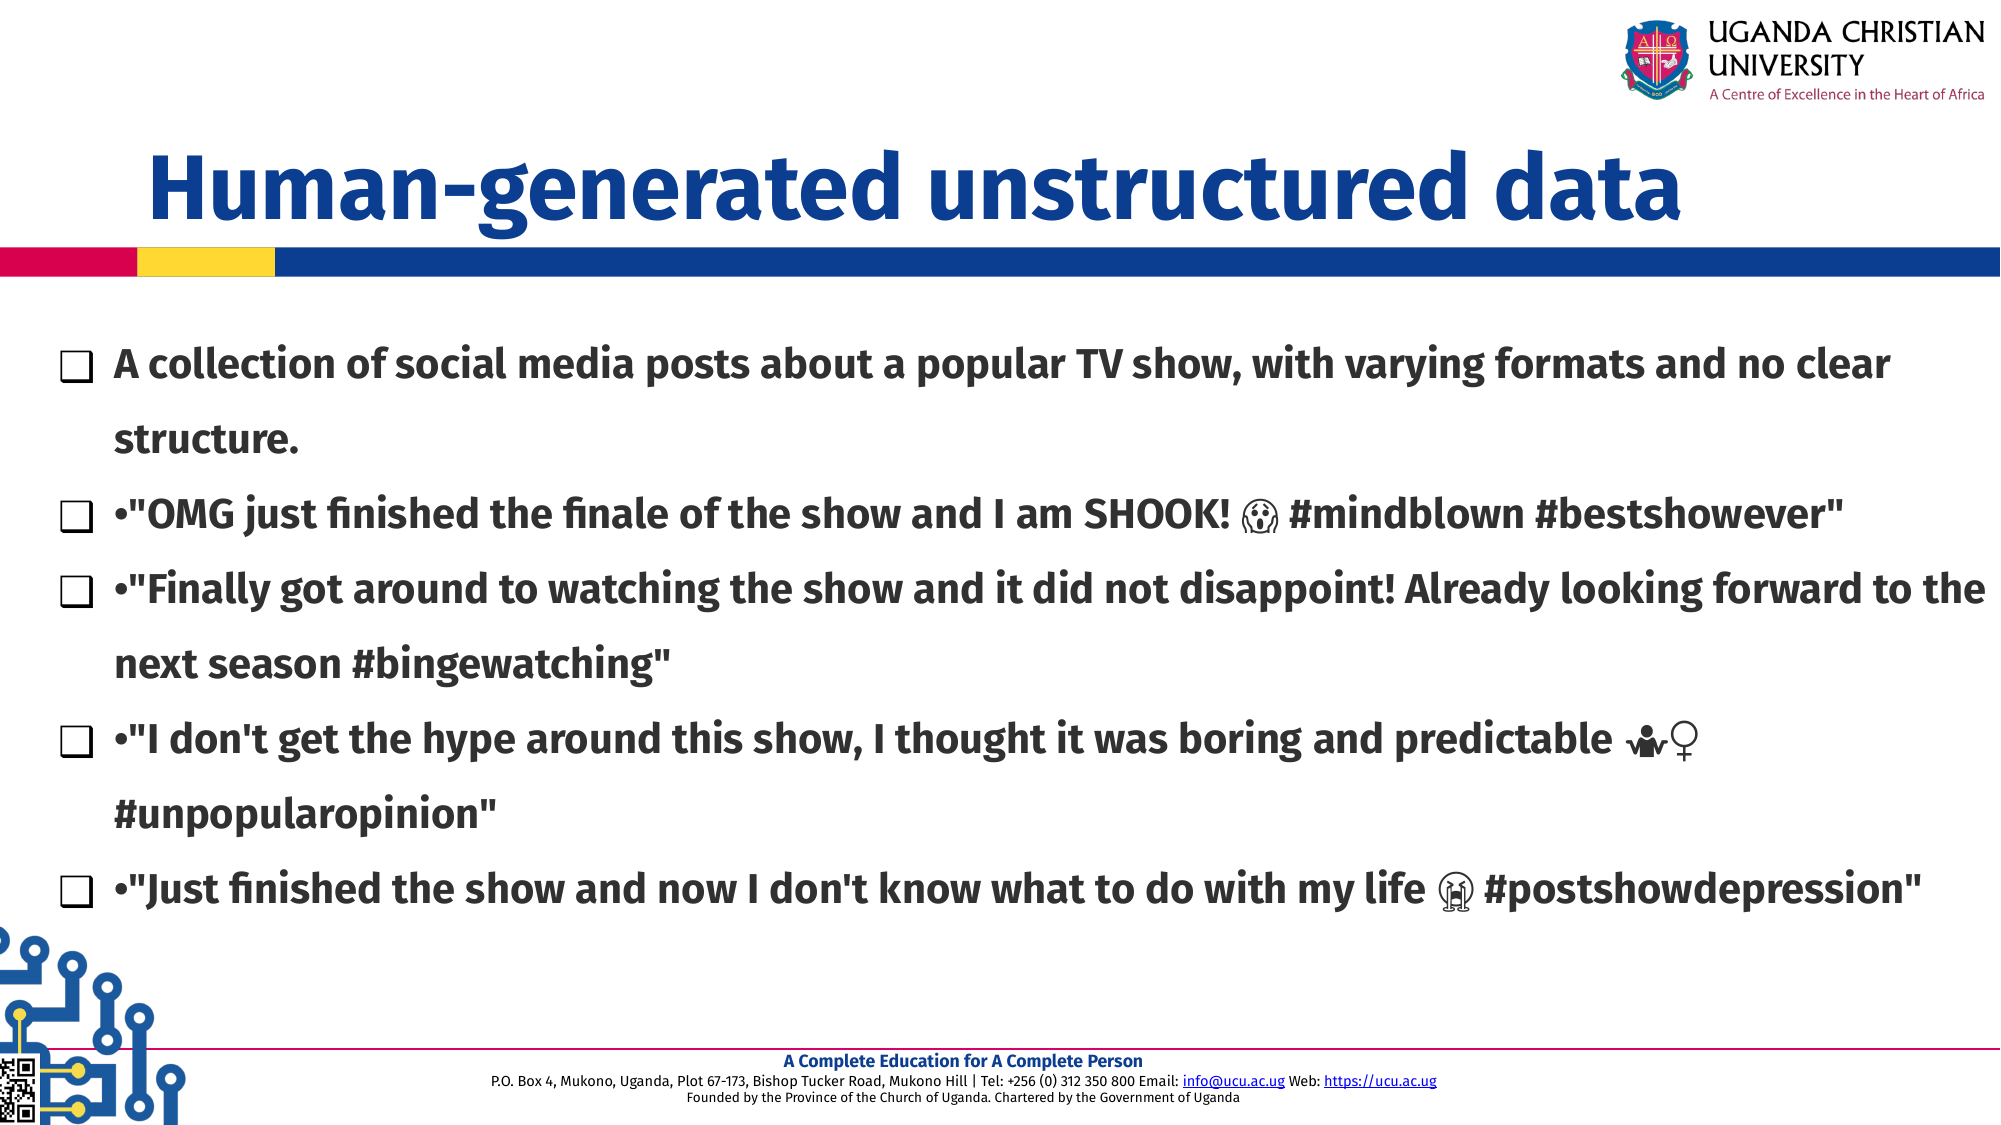

Human-generated unstructured data
A collection of social media posts about a popular TV show, with varying formats and no clear structure.
•"OMG just finished the finale of the show and I am SHOOK! 😱 #mindblown #bestshowever"
•"Finally got around to watching the show and it did not disappoint! Already looking forward to the next season #bingewatching"
•"I don't get the hype around this show, I thought it was boring and predictable 🤷‍♀️ #unpopularopinion"
•"Just finished the show and now I don't know what to do with my life 😭 #postshowdepression"